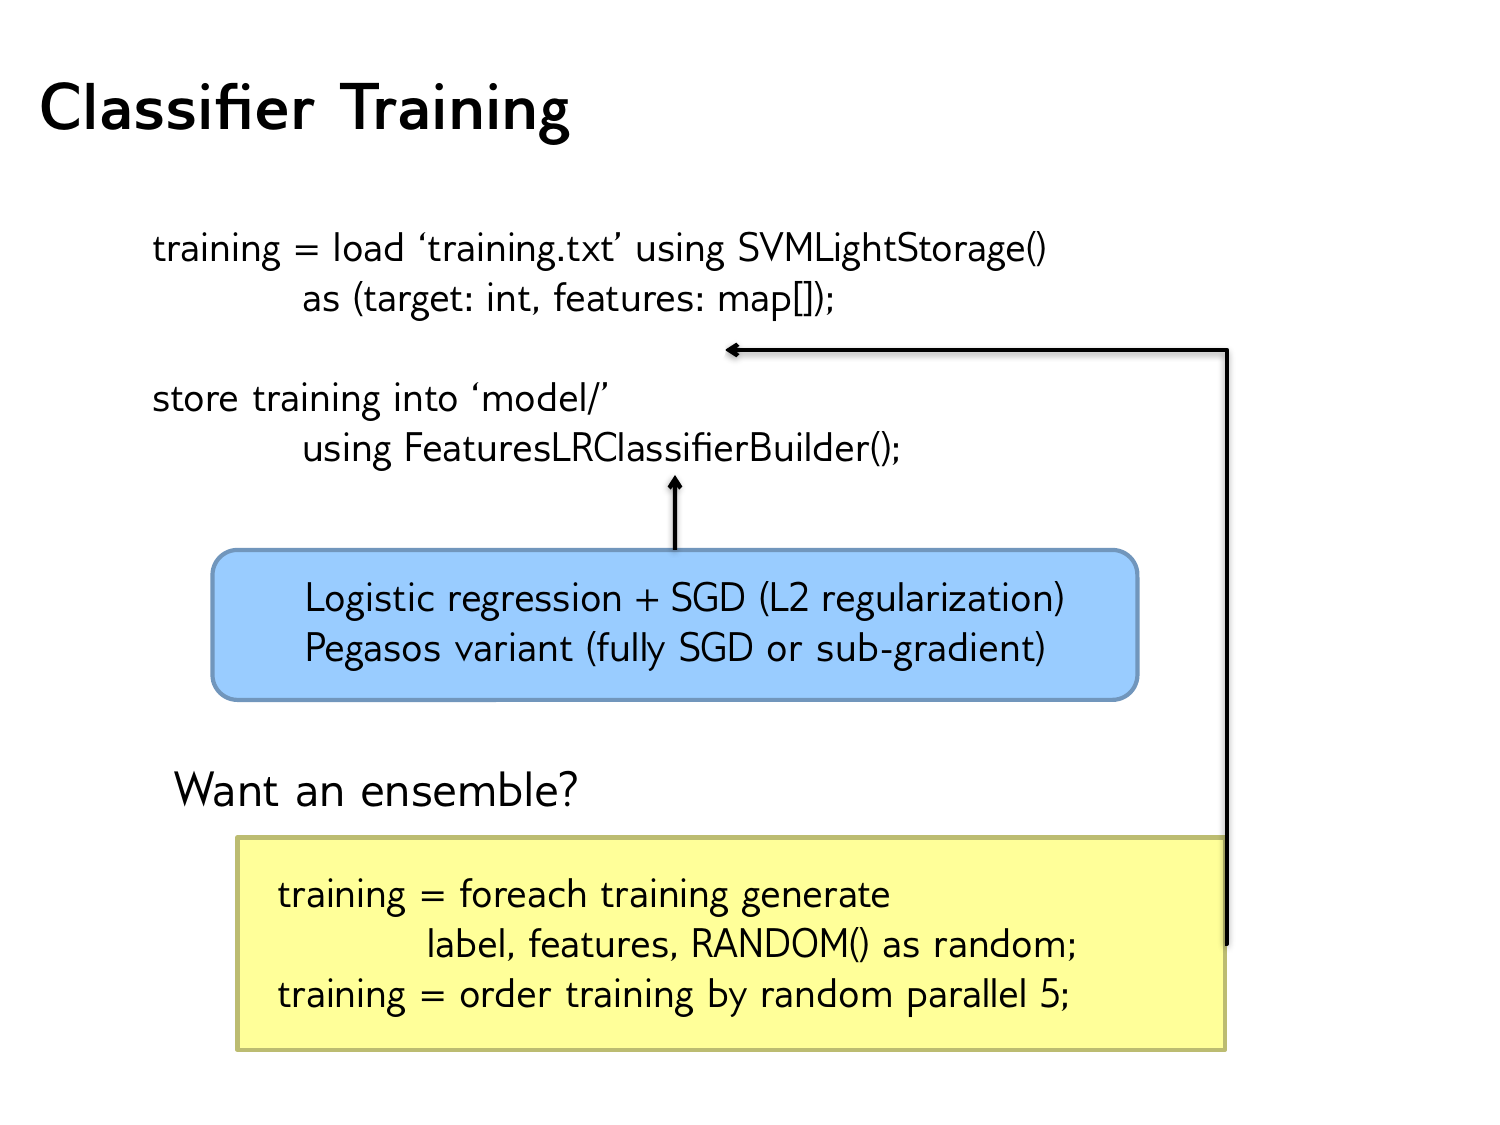

# Classifier Training
training = load ‘training.txt’ using SVMLightStorage()
	as (target: int, features: map[]);

store training into ‘model/’
	using FeaturesLRClassifierBuilder();

training = foreach training generate
	label, features, RANDOM() as random;
training = order training by random parallel 5;

Logistic regression + SGD (L2 regularization)
Pegasos variant (fully SGD or sub-gradient)
Want an ensemble?